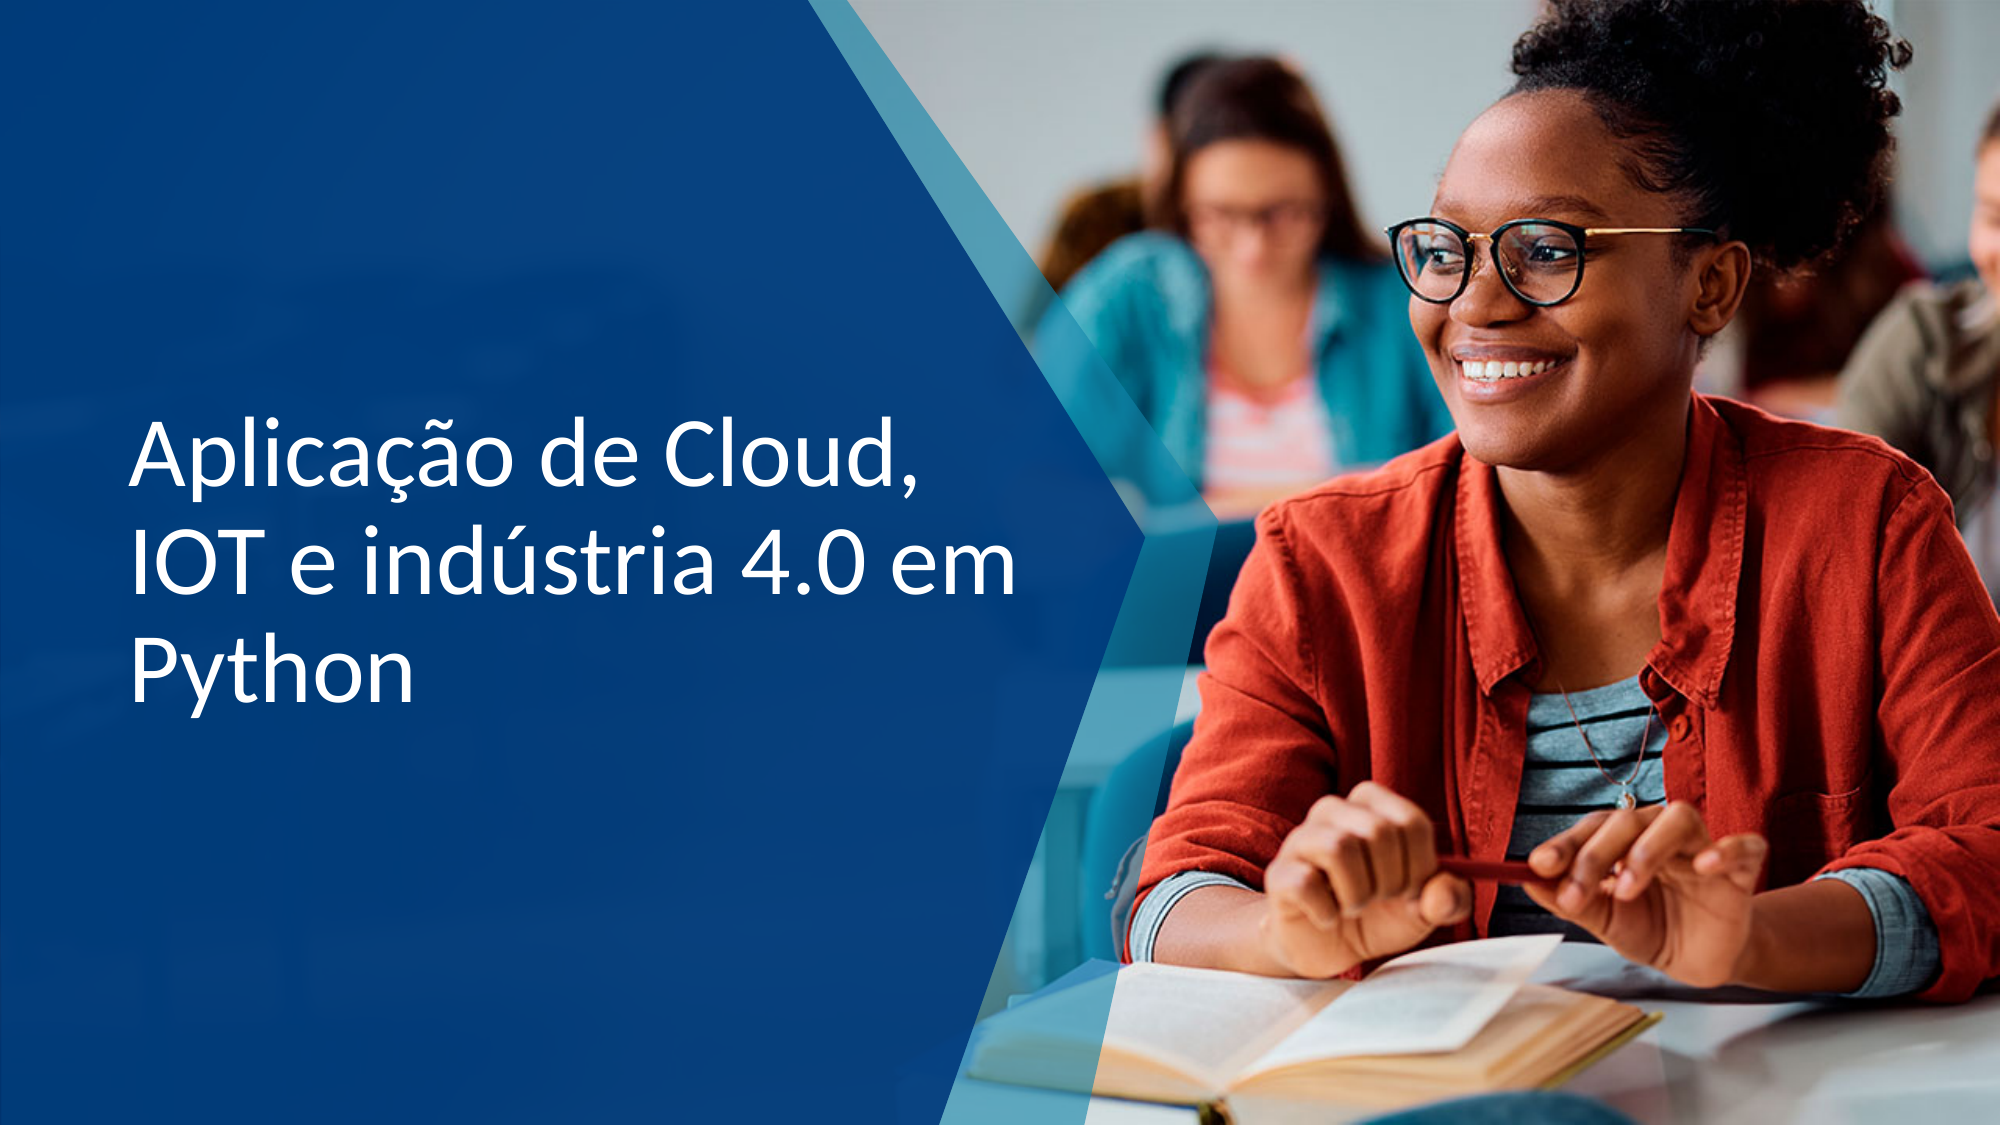

Aplicação de Cloud, IOT e indústria 4.0 em Python